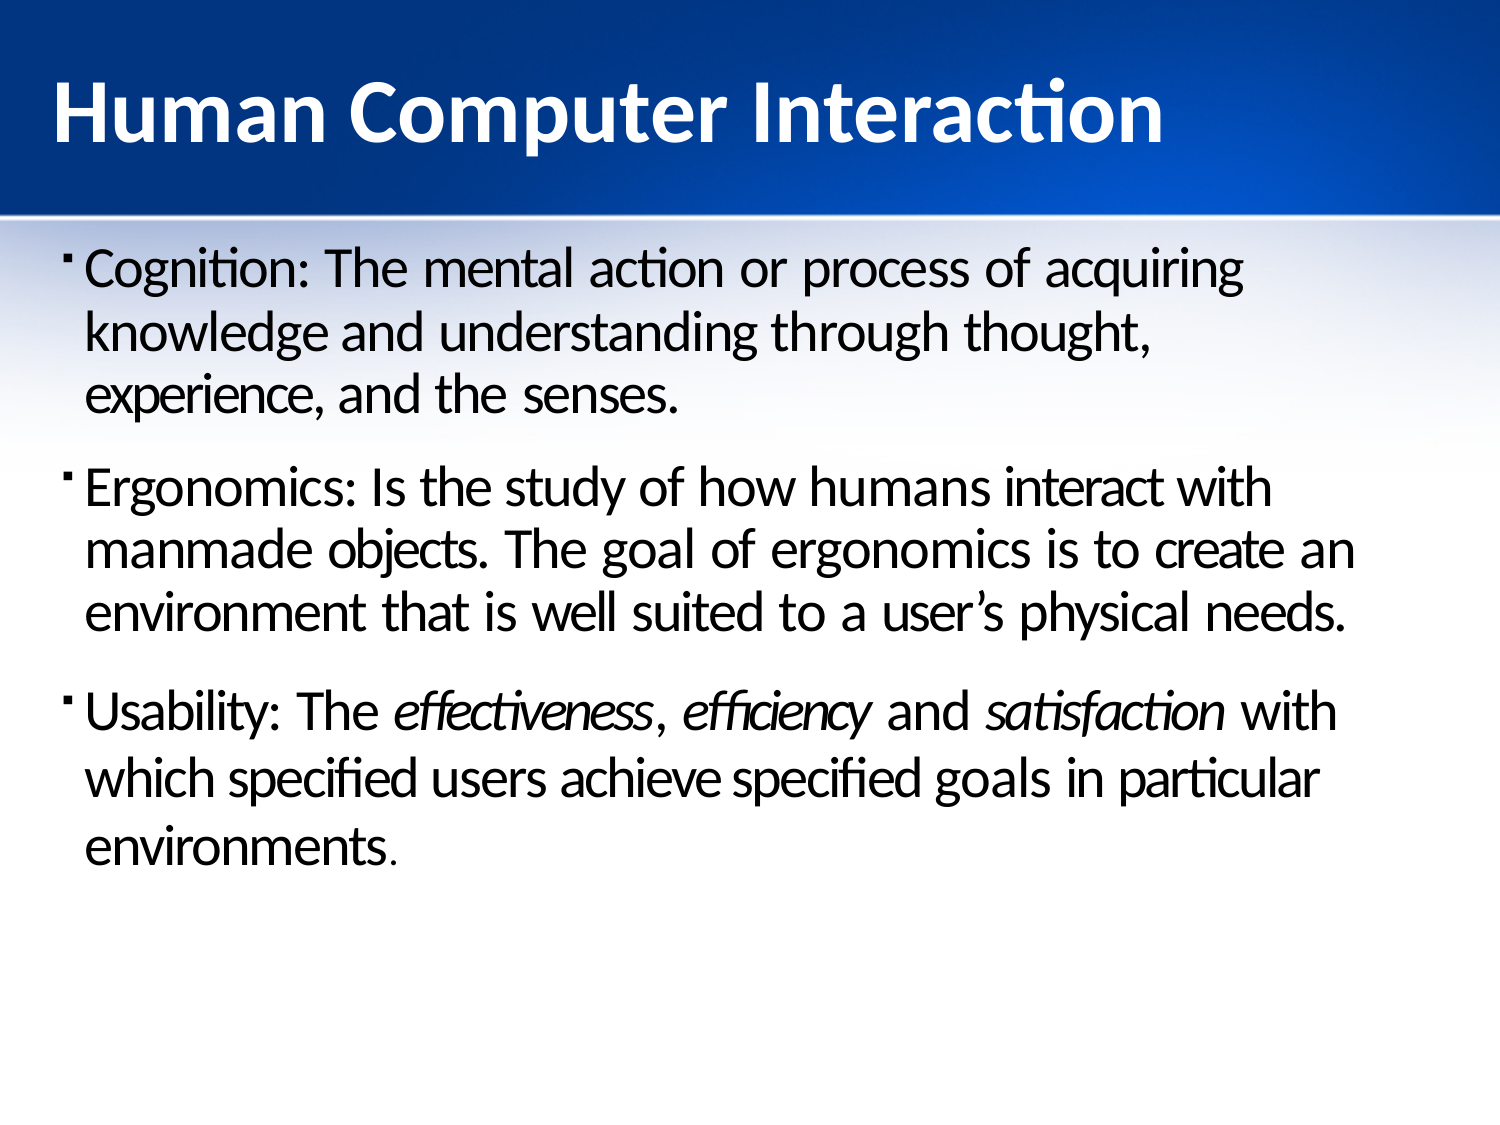

# Human Computer Interaction
Cognition: The mental action or process of acquiring  knowledge and understanding through thought,  experience, and the senses.
Ergonomics: Is the study of how humans interact with  manmade objects. The goal of ergonomics is to create an  environment that is well suited to a user’s physical needs.
Usability: The effectiveness, efficiency and satisfaction with  which specified users achieve specified goals in particular  environments.